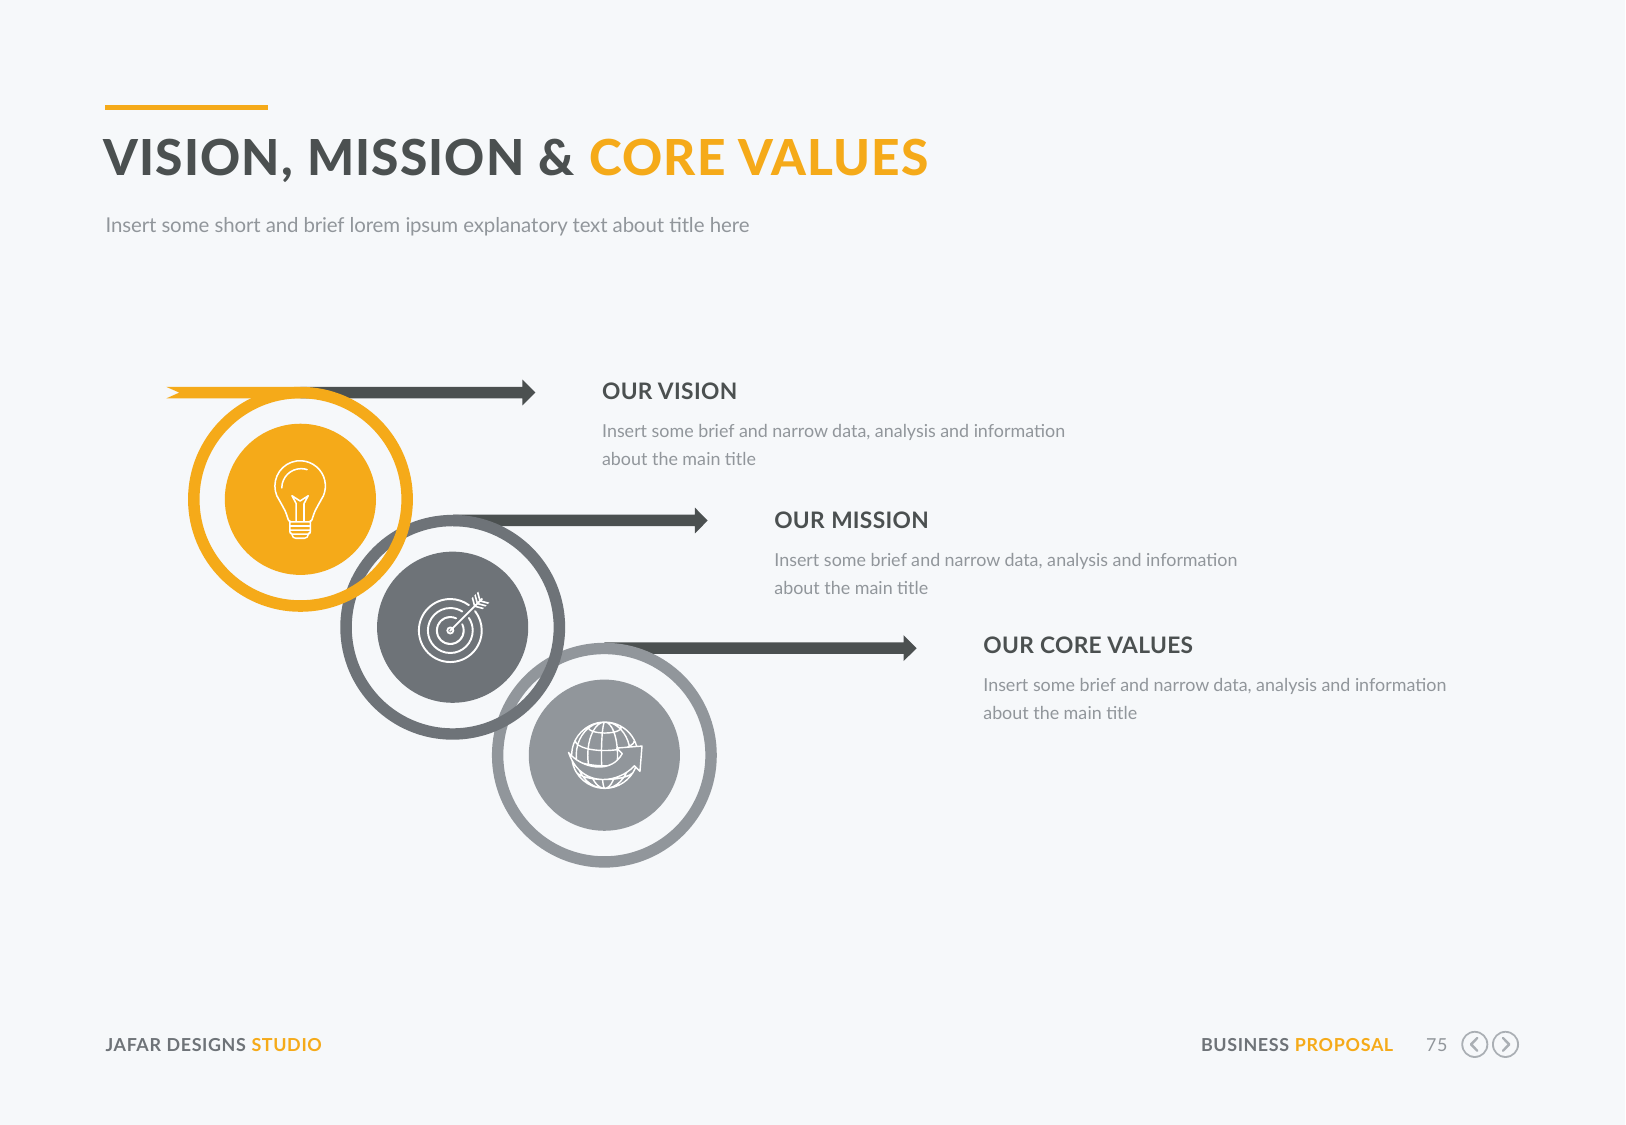

Vision, Mission & Core Values
Insert some short and brief lorem ipsum explanatory text about title here
Our vision
Insert some brief and narrow data, analysis and information about the main title

Our mission
Insert some brief and narrow data, analysis and information about the main title

Our core values
Insert some brief and narrow data, analysis and information about the main title